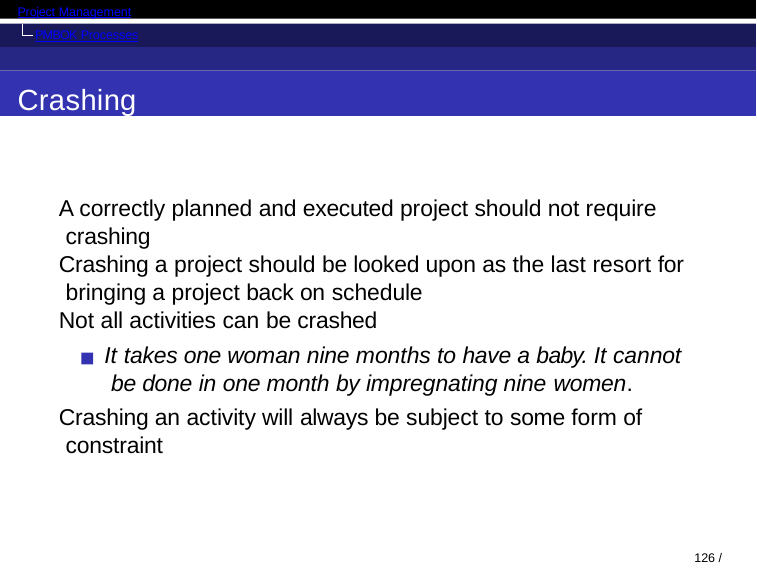

Project Management

PMBOK Processes

Crashing
A correctly planned and executed project should not require  crashing
Crashing a project should be looked upon as the last resort for  bringing a project back on schedule
Not all activities can be crashed
It takes one woman nine months to have a baby. It cannot  be done in one month by impregnating nine women.
Crashing an activity will always be subject to some form of  constraint

126 / 130